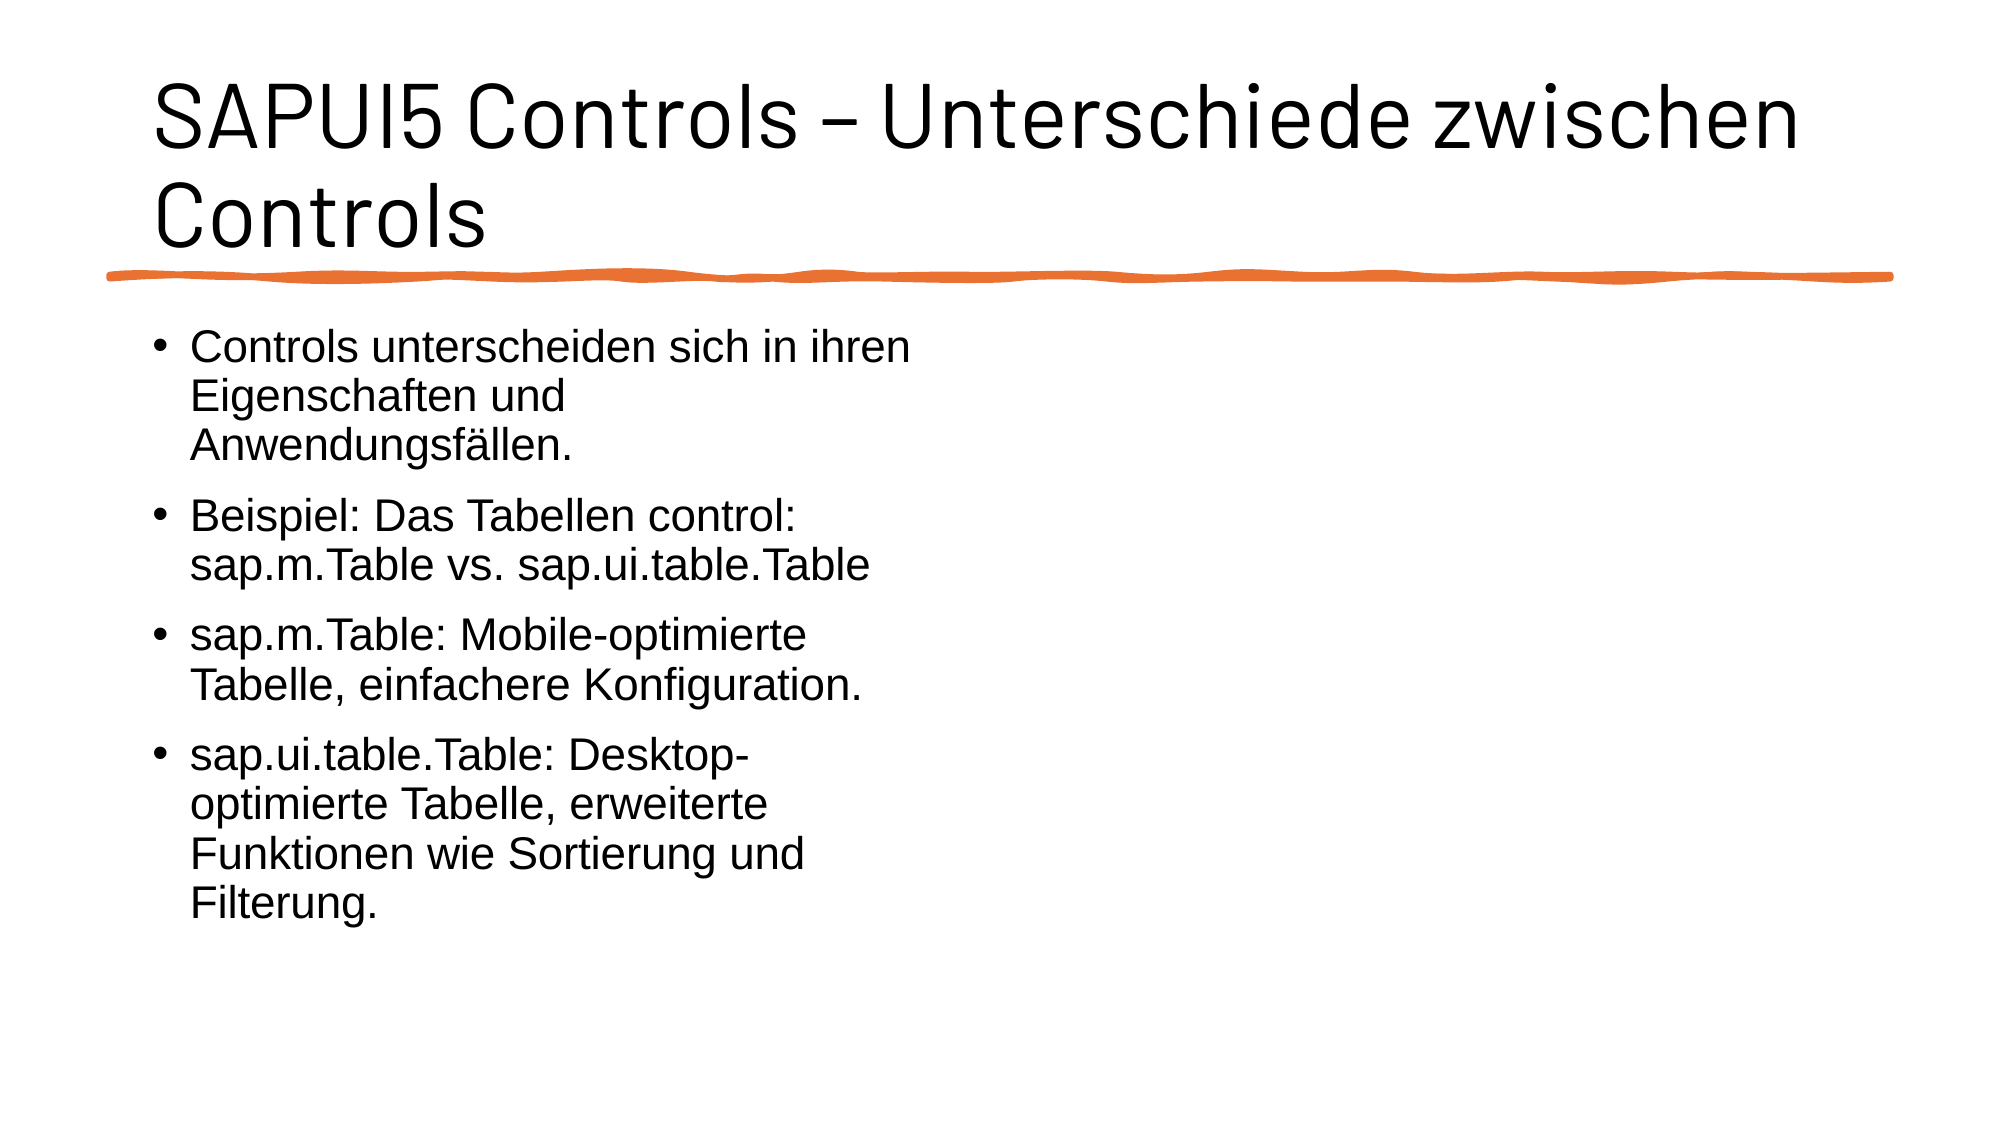

# SAPUI5 Controls – Unterschiede zwischen Controls

Controls unterscheiden sich in ihren Eigenschaften und Anwendungsfällen.
Beispiel: Das Tabellen control: sap.m.Table vs. sap.ui.table.Table
sap.m.Table: Mobile-optimierte Tabelle, einfachere Konfiguration.
sap.ui.table.Table: Desktop-optimierte Tabelle, erweiterte Funktionen wie Sortierung und Filterung.